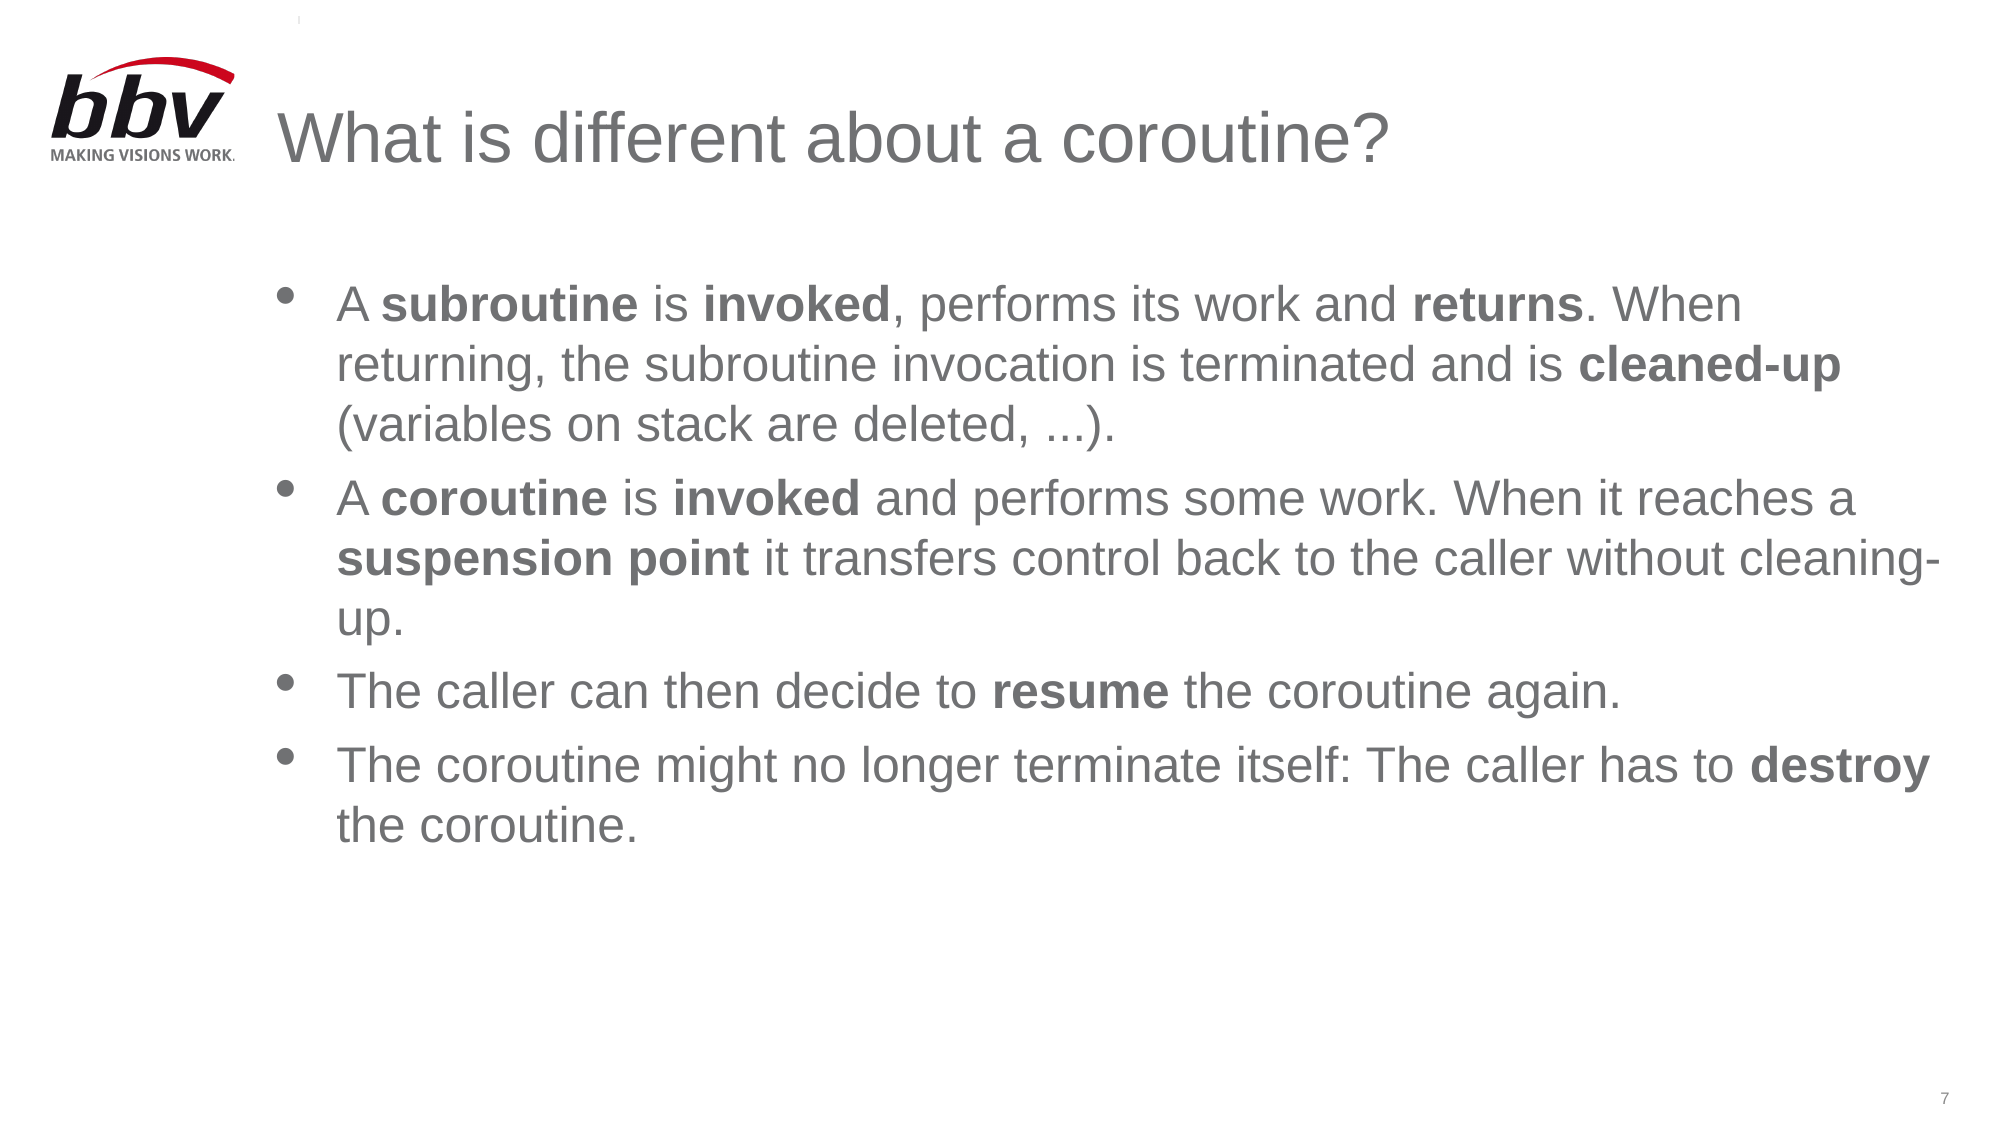

# What is different about a coroutine?
A subroutine is invoked, performs its work and returns. When returning, the subroutine invocation is terminated and is cleaned-up (variables on stack are deleted, ...).
A coroutine is invoked and performs some work. When it reaches a suspension point it transfers control back to the caller without cleaning-up.
The caller can then decide to resume the coroutine again.
The coroutine might no longer terminate itself: The caller has to destroy the coroutine.

7